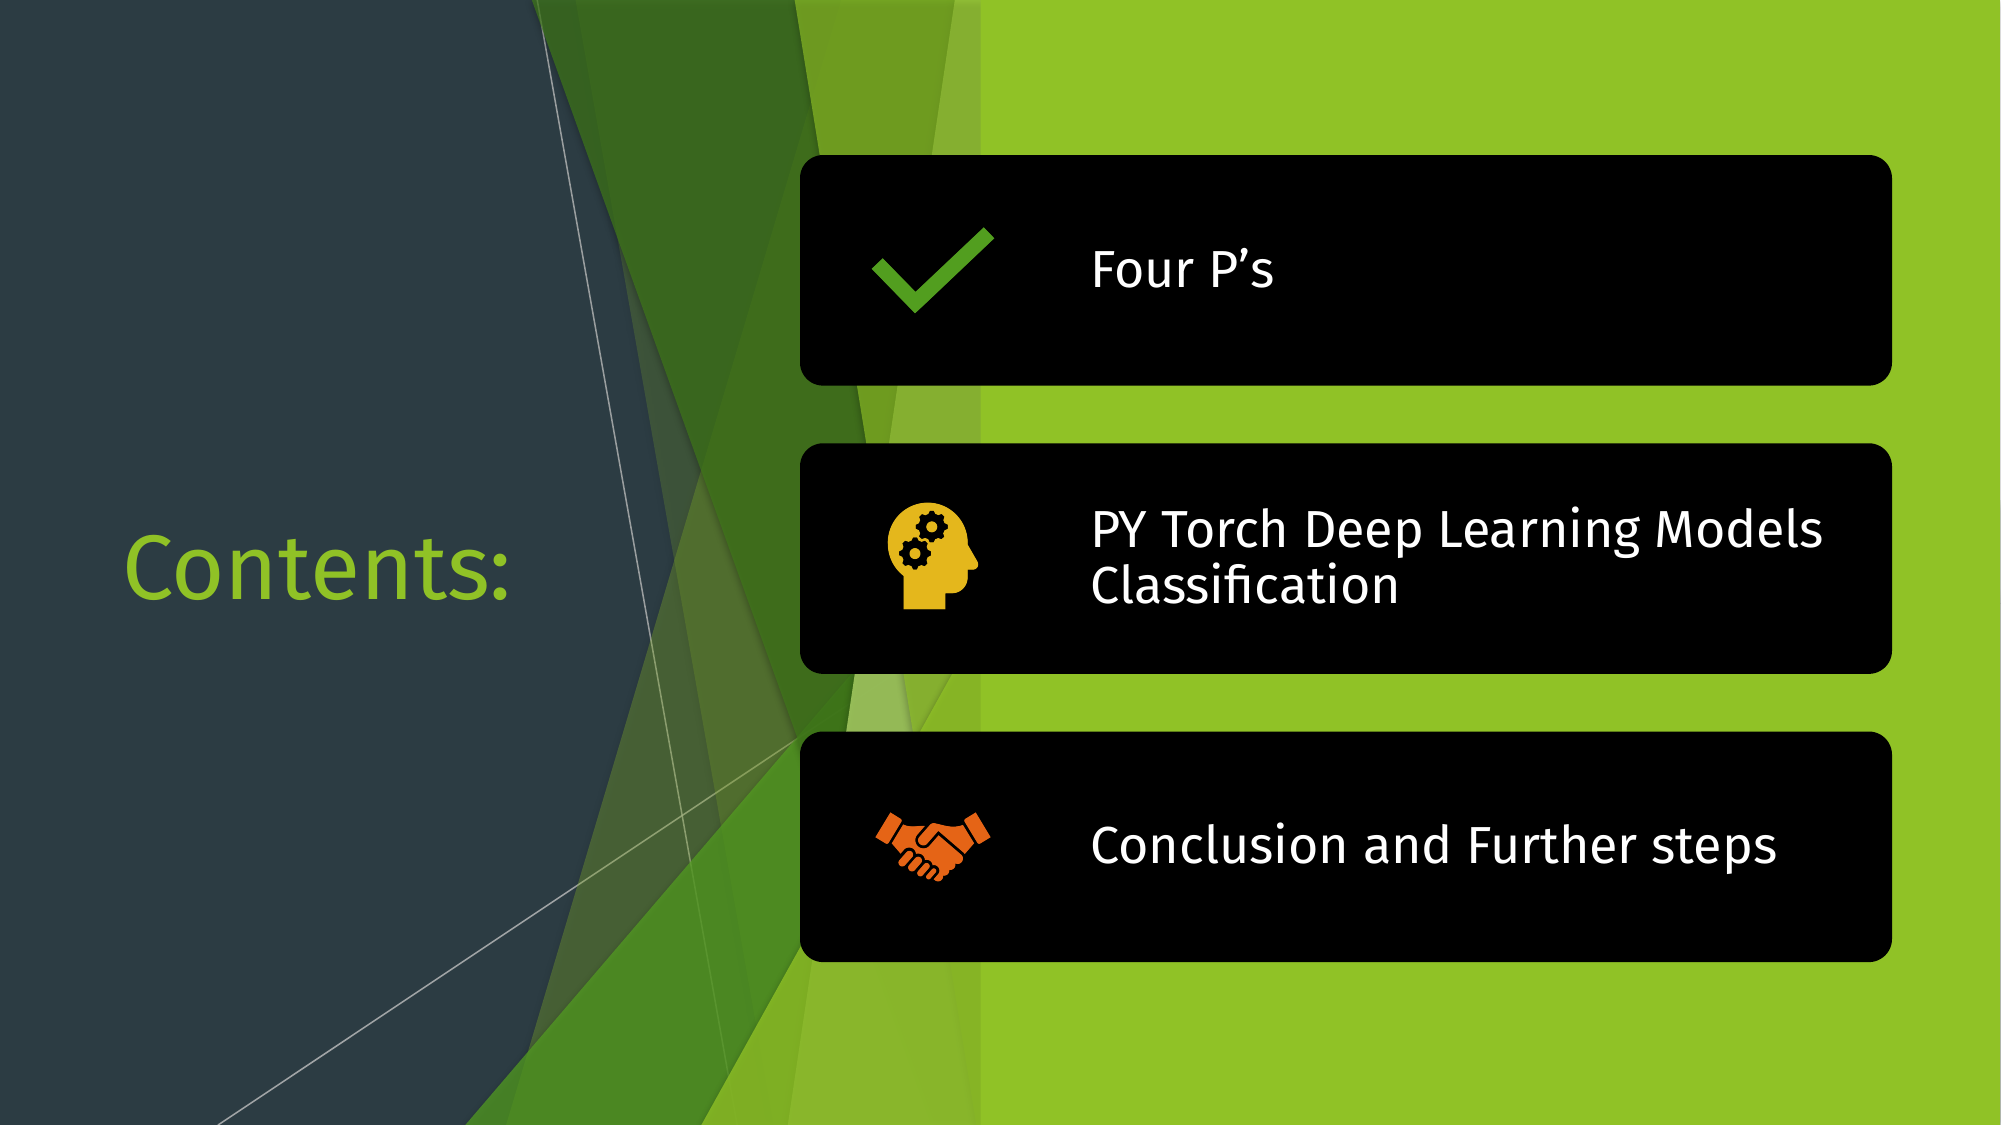

Four P’s
PY Torch Deep Learning Models Classification
Conclusion and Further steps
# Contents: